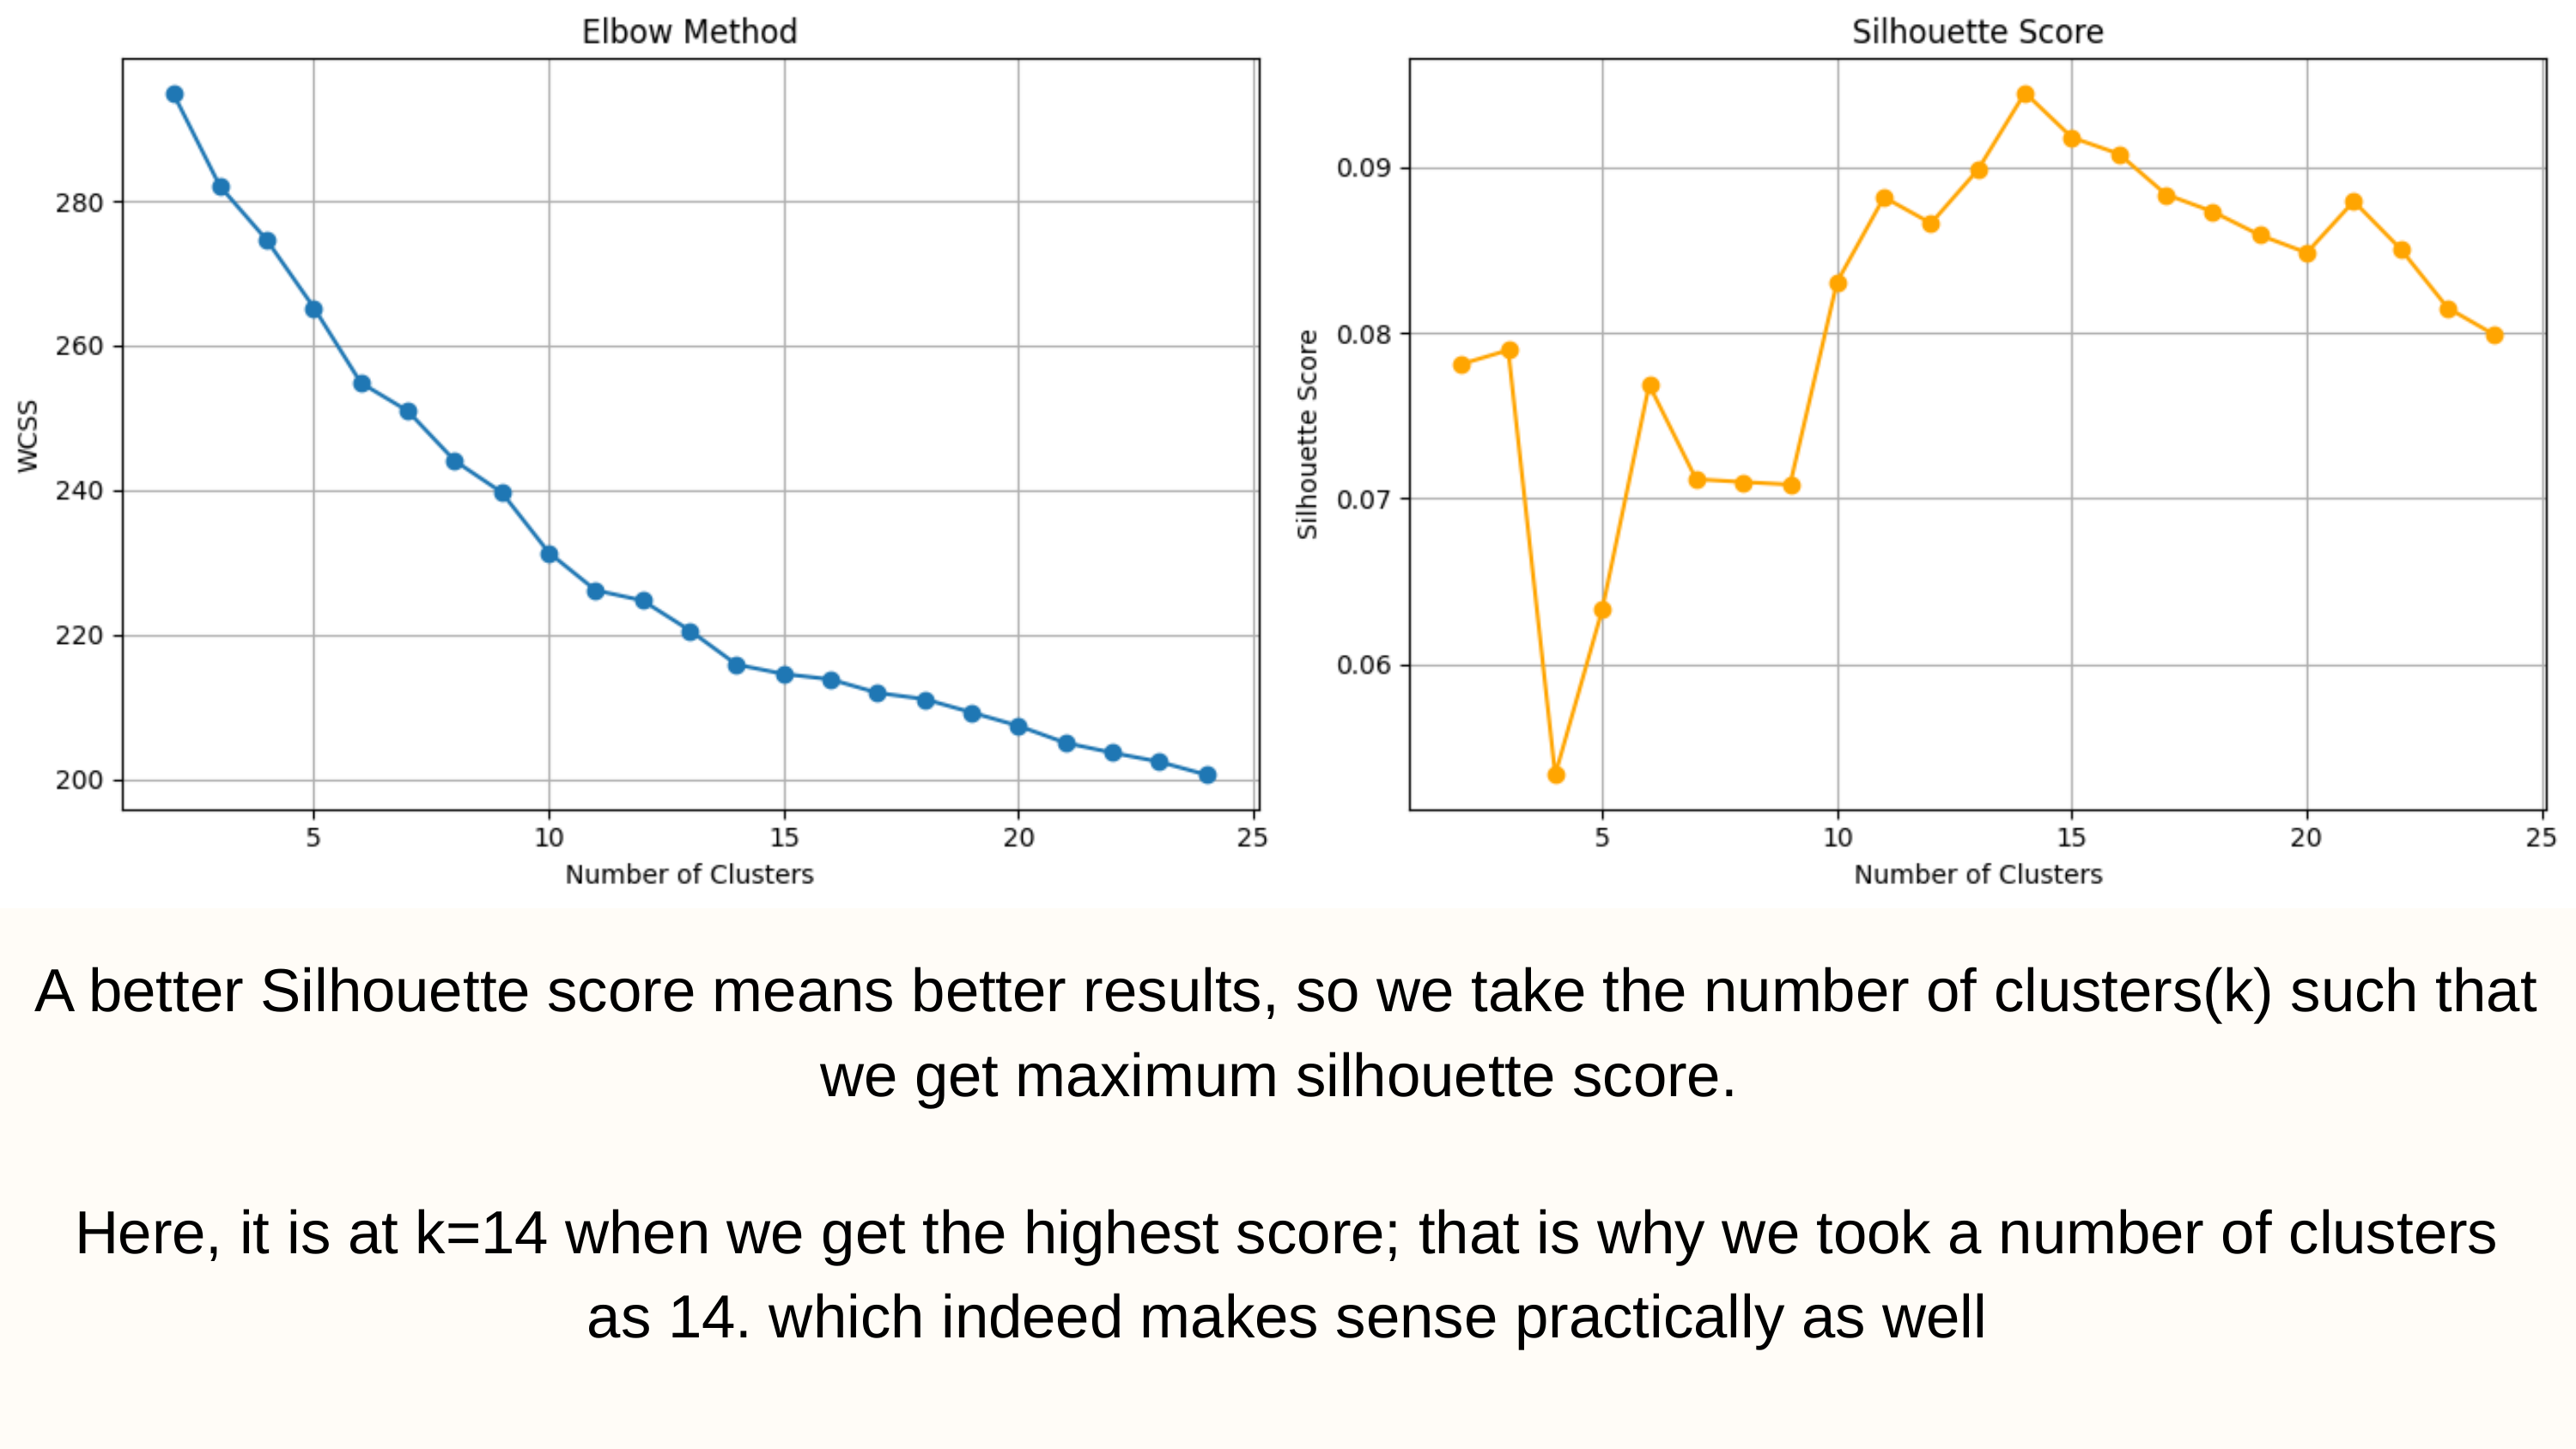

A better Silhouette score means better results, so we take the number of clusters(k) such that we get maximum silhouette score.
Here, it is at k=14 when we get the highest score; that is why we took a number of clusters as 14. which indeed makes sense practically as well